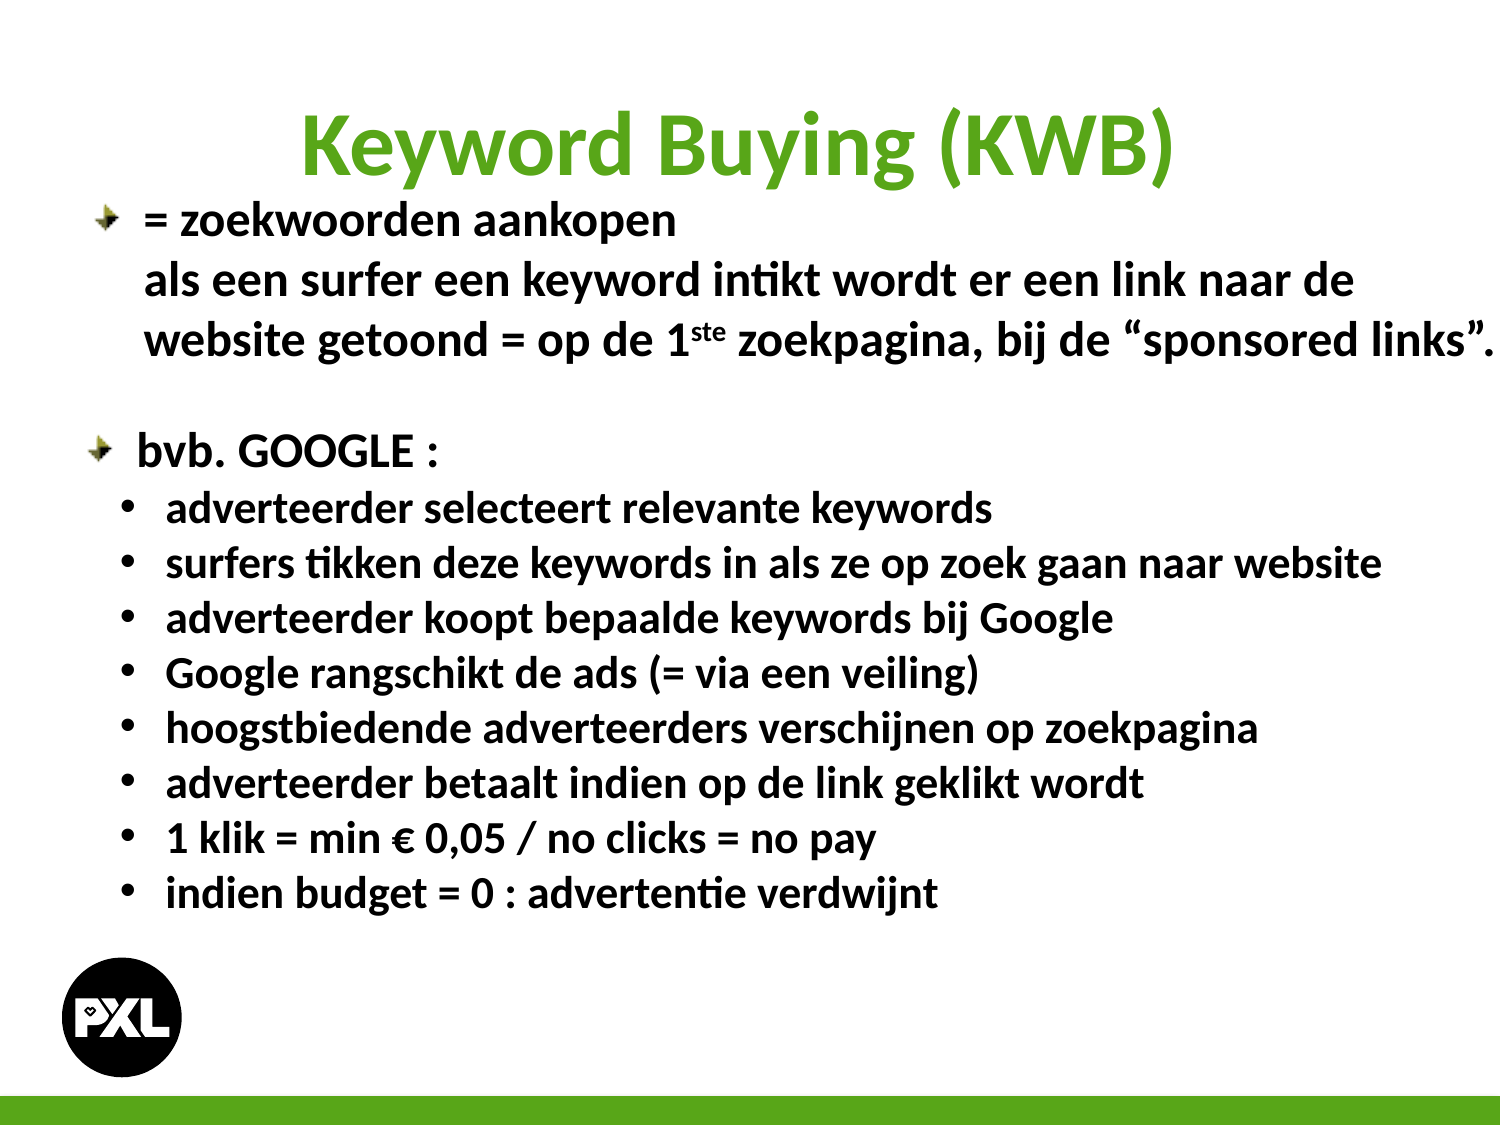

# Keyword Buying (KWB)
= zoekwoorden aankopen
     als een surfer een keyword intikt wordt er een link naar de
     website getoond = op de 1ste zoekpagina, bij de “sponsored links”.
bvb. GOOGLE :
 adverteerder selecteert relevante keywords
 surfers tikken deze keywords in als ze op zoek gaan naar website
 adverteerder koopt bepaalde keywords bij Google
 Google rangschikt de ads (= via een veiling)
 hoogstbiedende adverteerders verschijnen op zoekpagina
 adverteerder betaalt indien op de link geklikt wordt
 1 klik = min € 0,05 / no clicks = no pay
 indien budget = 0 : advertentie verdwijnt